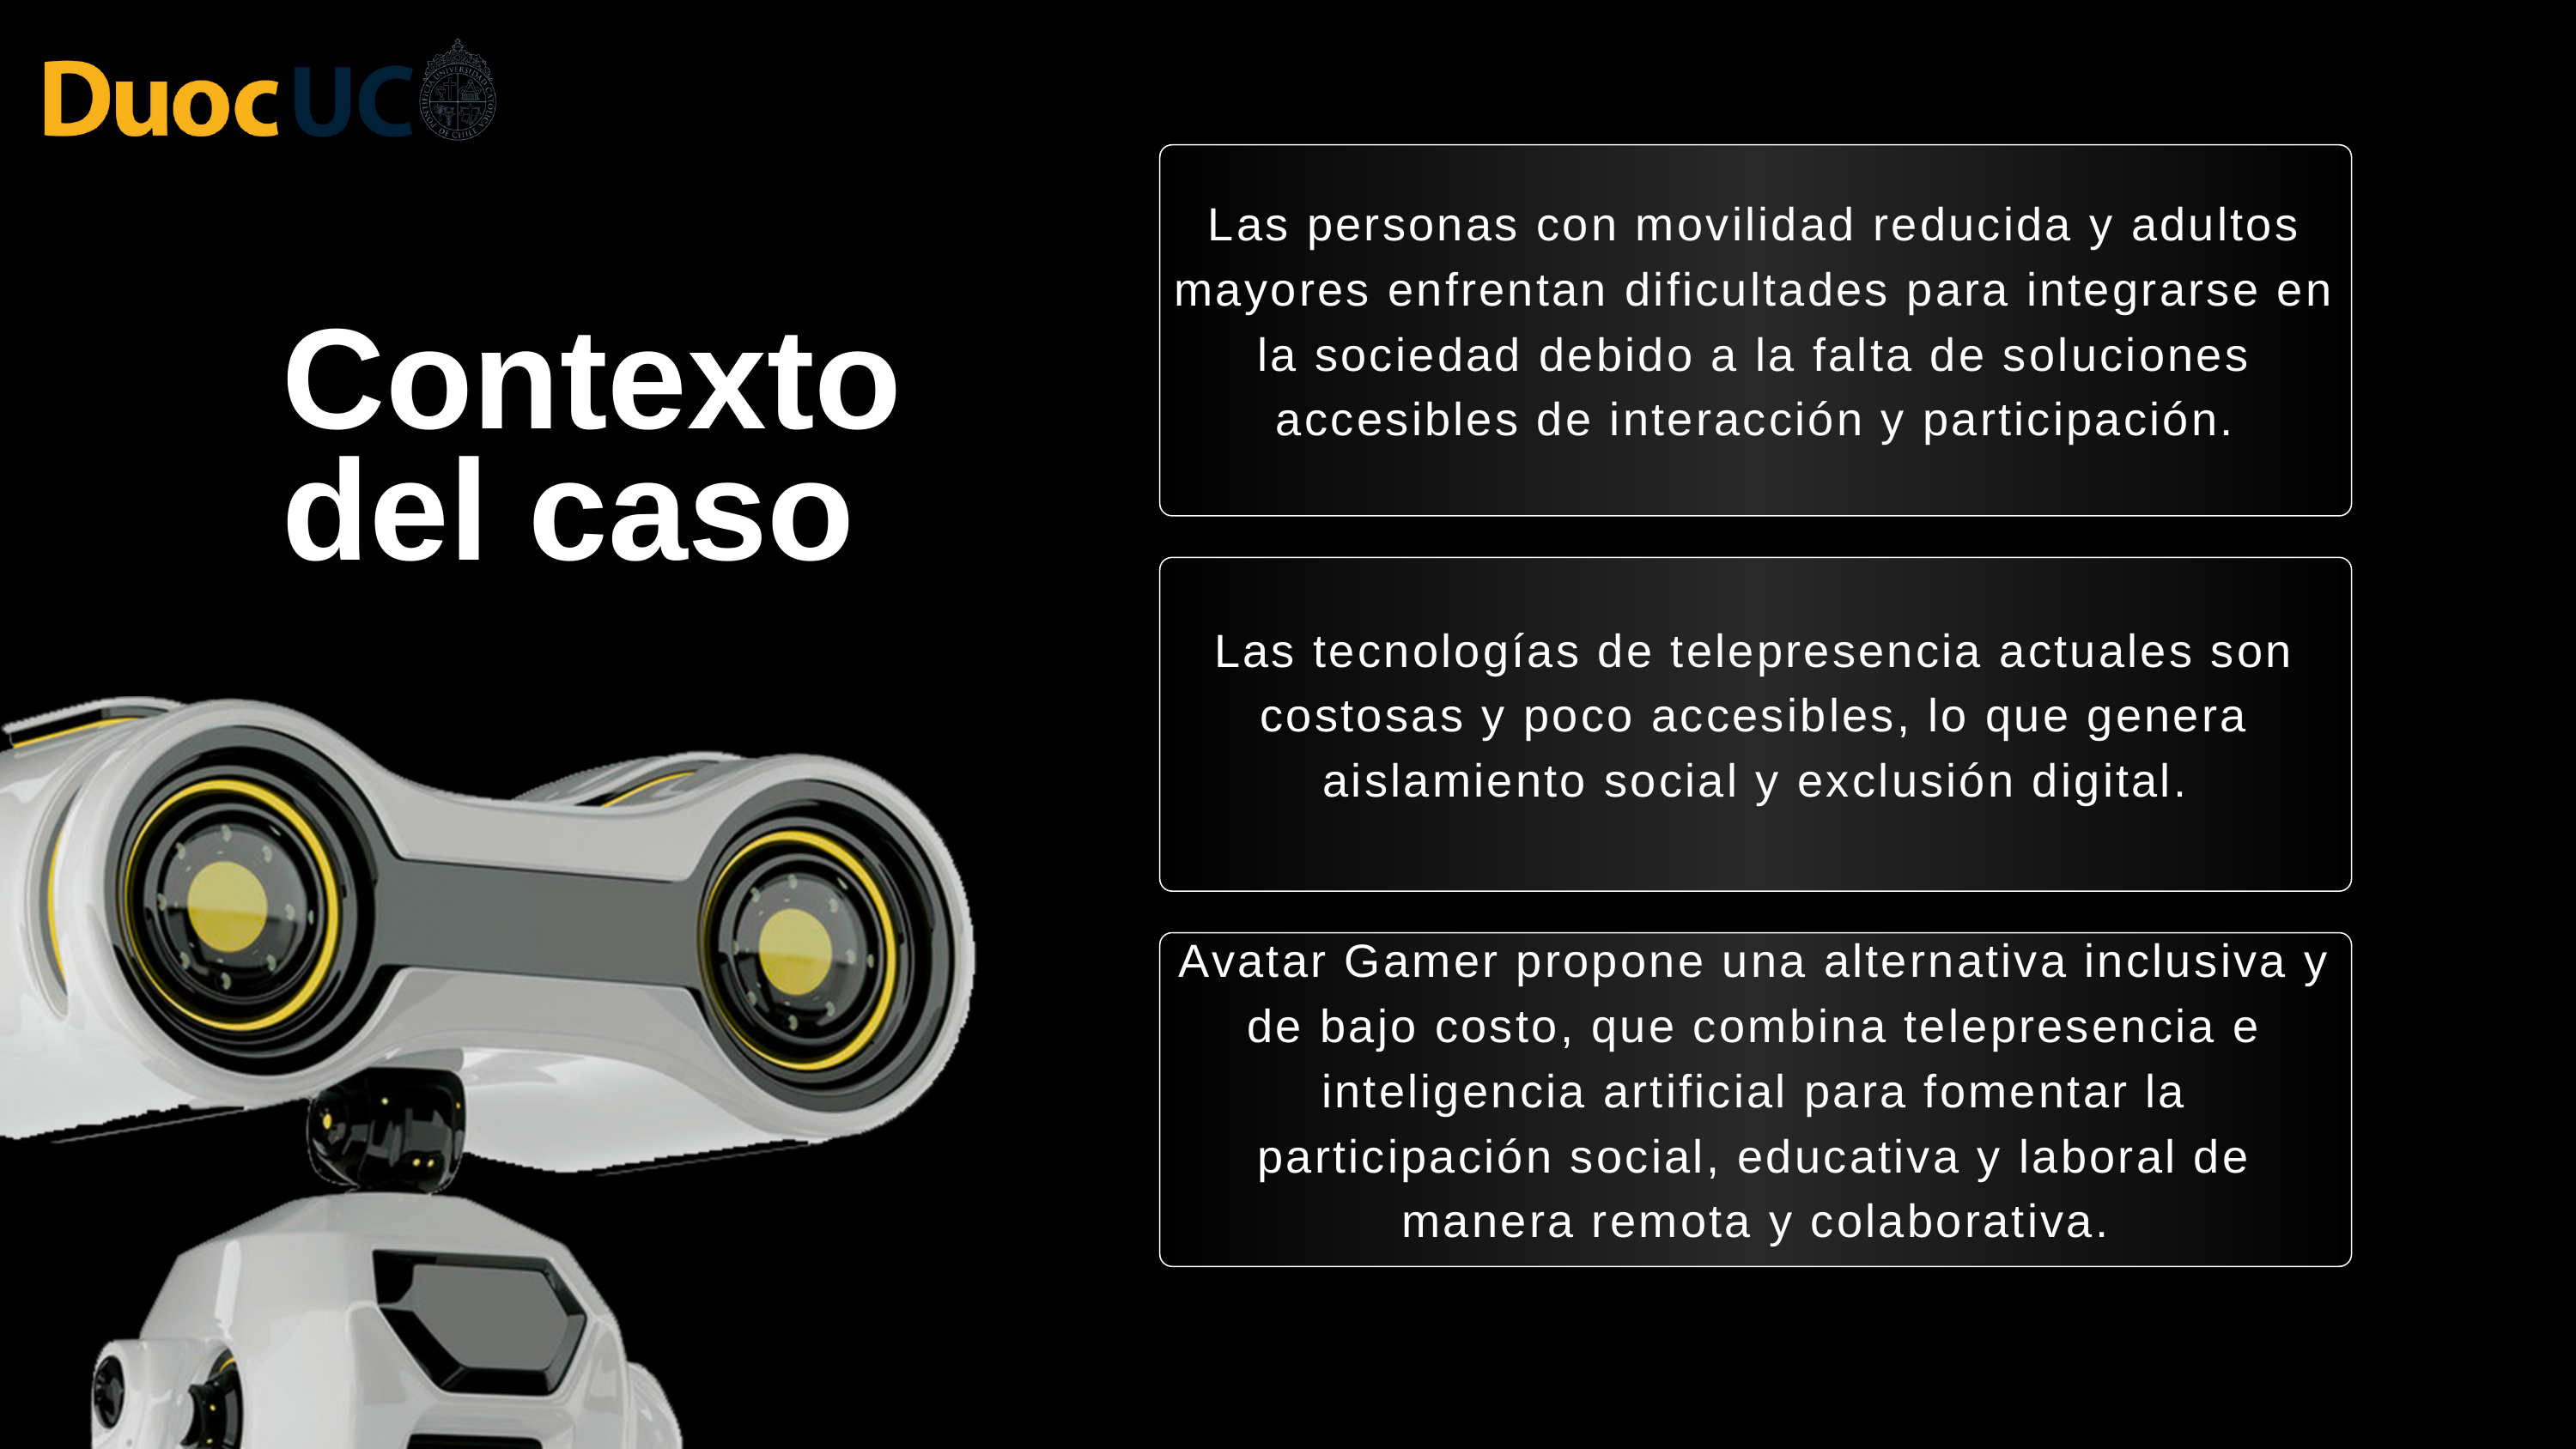

Las personas con movilidad reducida y adultos mayores enfrentan dificultades para integrarse en la sociedad debido a la falta de soluciones accesibles de interacción y participación.
Contexto del caso

Las tecnologías de telepresencia actuales son costosas y poco accesibles, lo que genera aislamiento social y exclusión digital.

Avatar Gamer propone una alternativa inclusiva y de bajo costo, que combina telepresencia e inteligencia artificial para fomentar la participación social, educativa y laboral de manera remota y colaborativa.